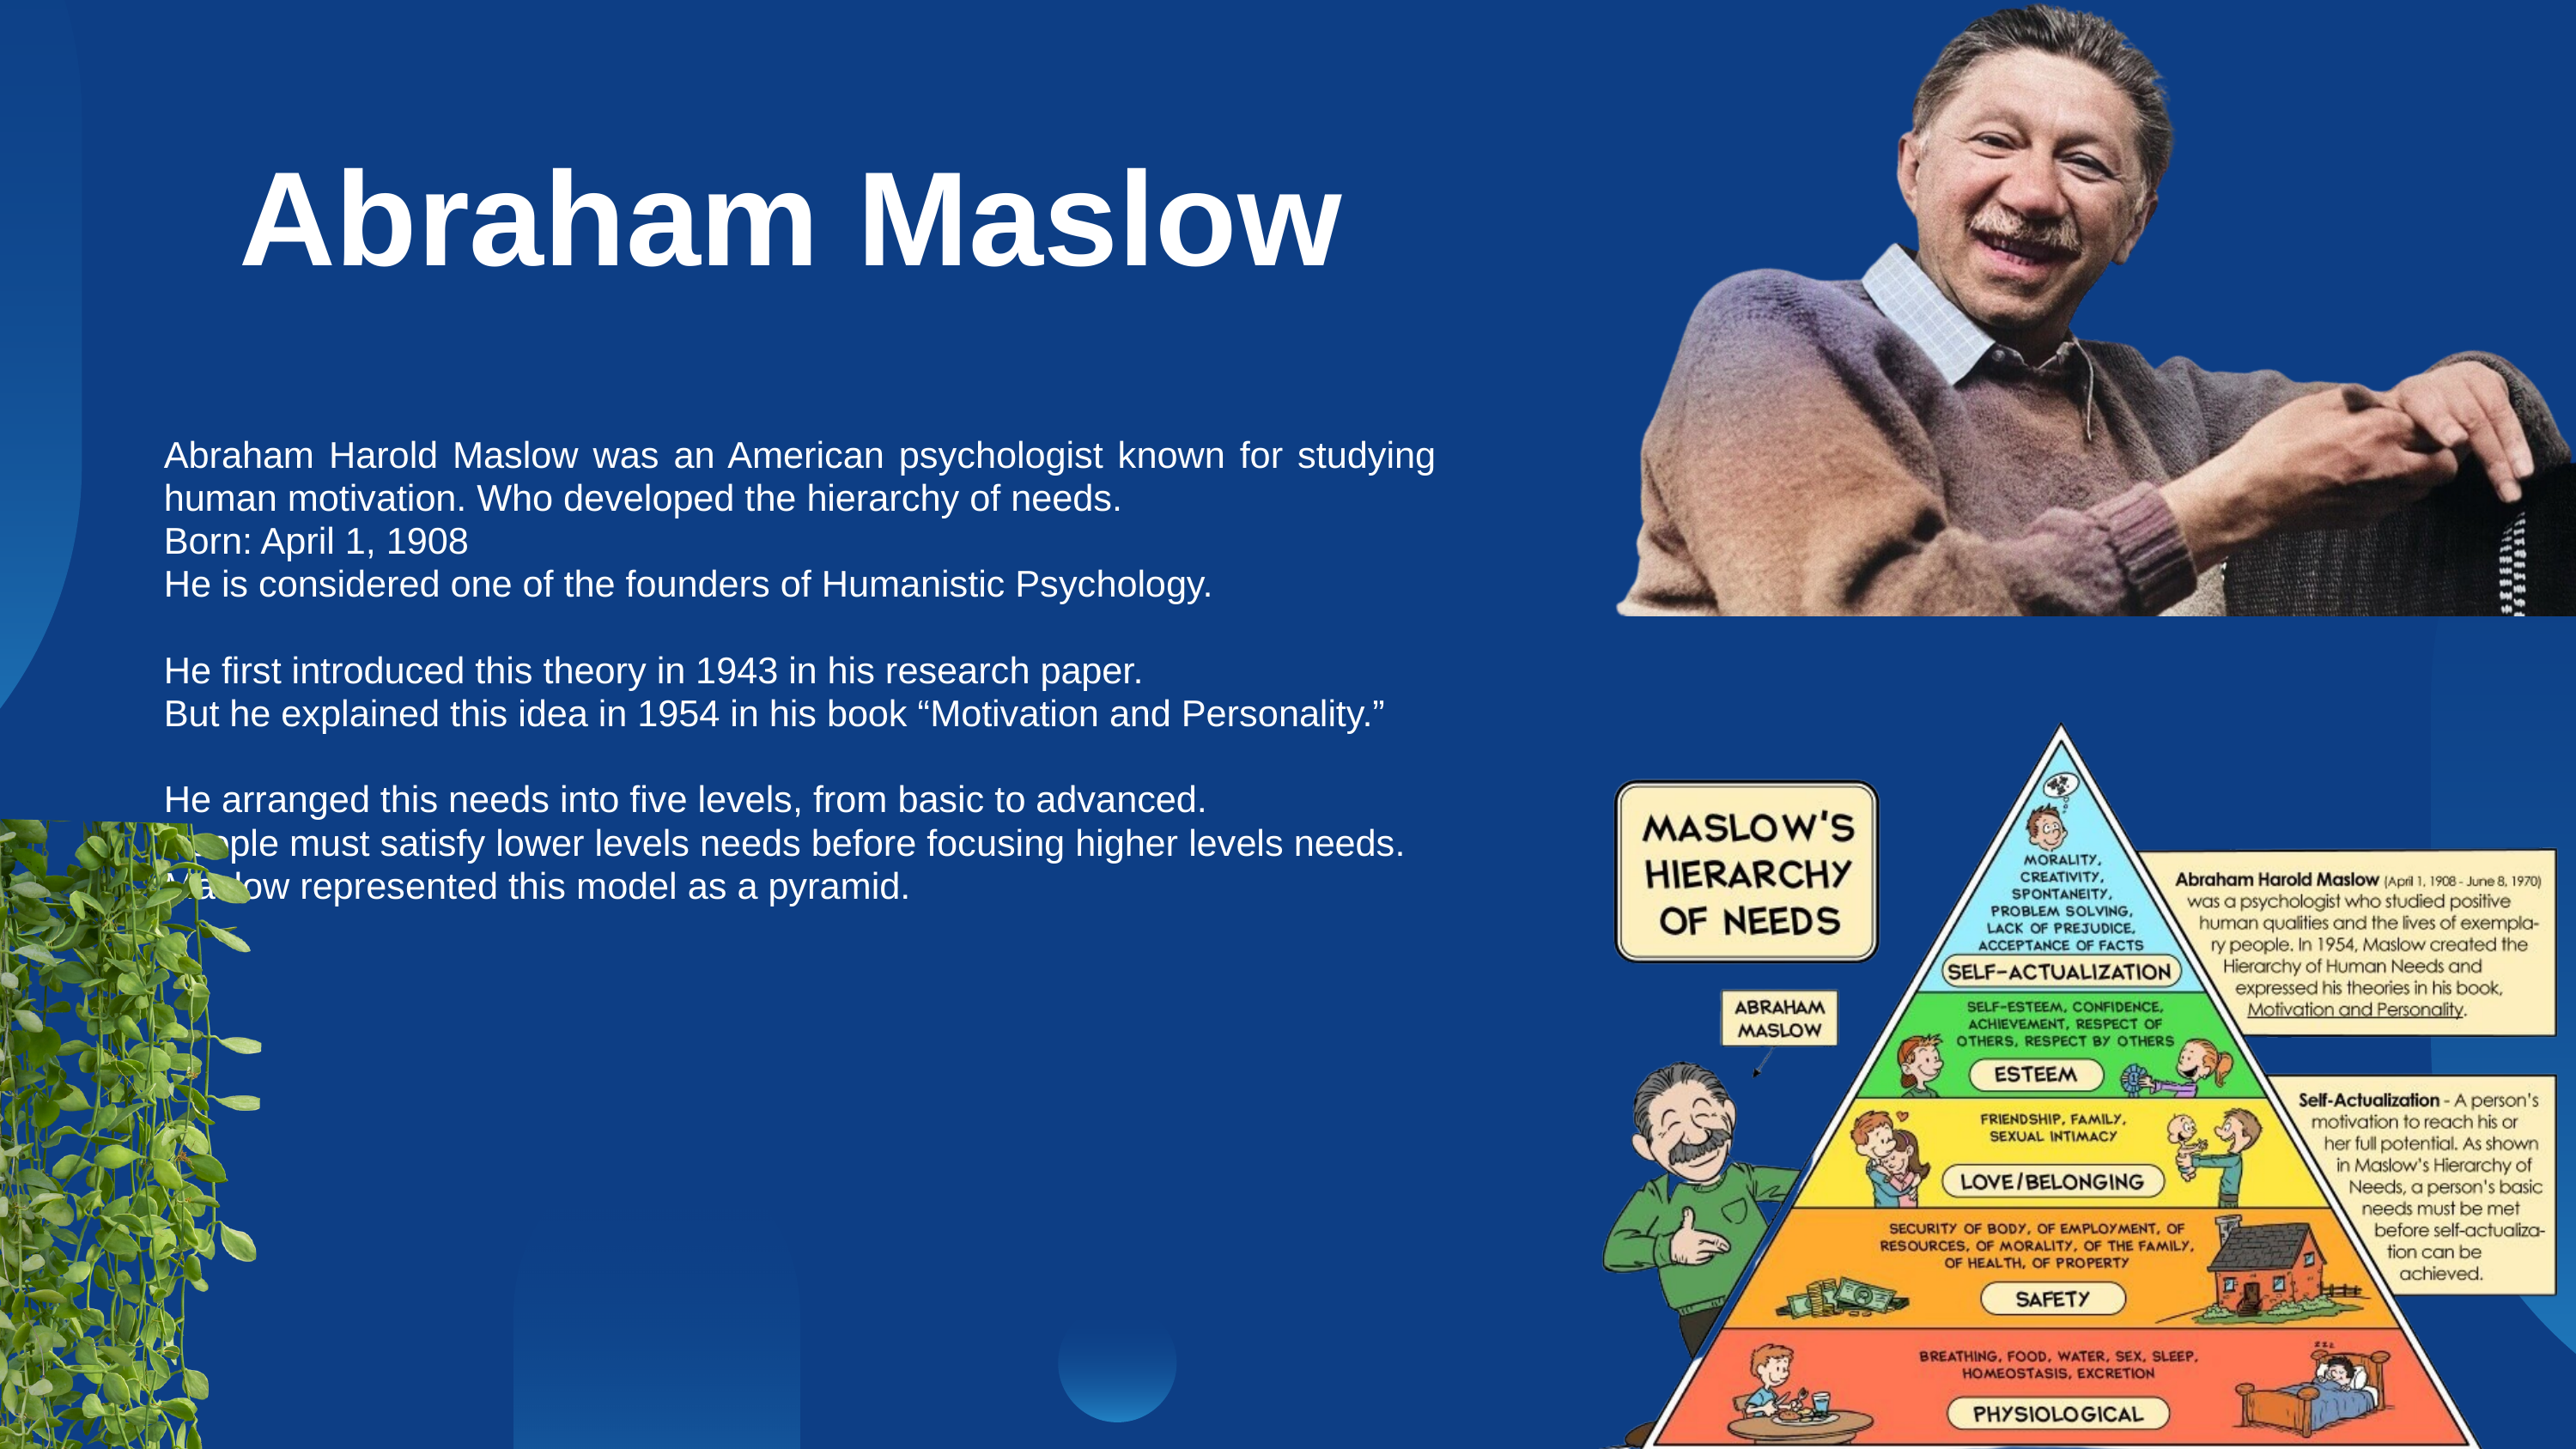

Abraham Maslow

Abraham Harold Maslow was an American psychologist known for studying human motivation. Who developed the hierarchy of needs.
Born: April 1, 1908
He is considered one of the founders of Humanistic Psychology.

He first introduced this theory in 1943 in his research paper.
But he explained this idea in 1954 in his book “Motivation and Personality.”

He arranged this needs into five levels, from basic to advanced.
People must satisfy lower levels needs before focusing higher levels needs.
Maslow represented this model as a pyramid.